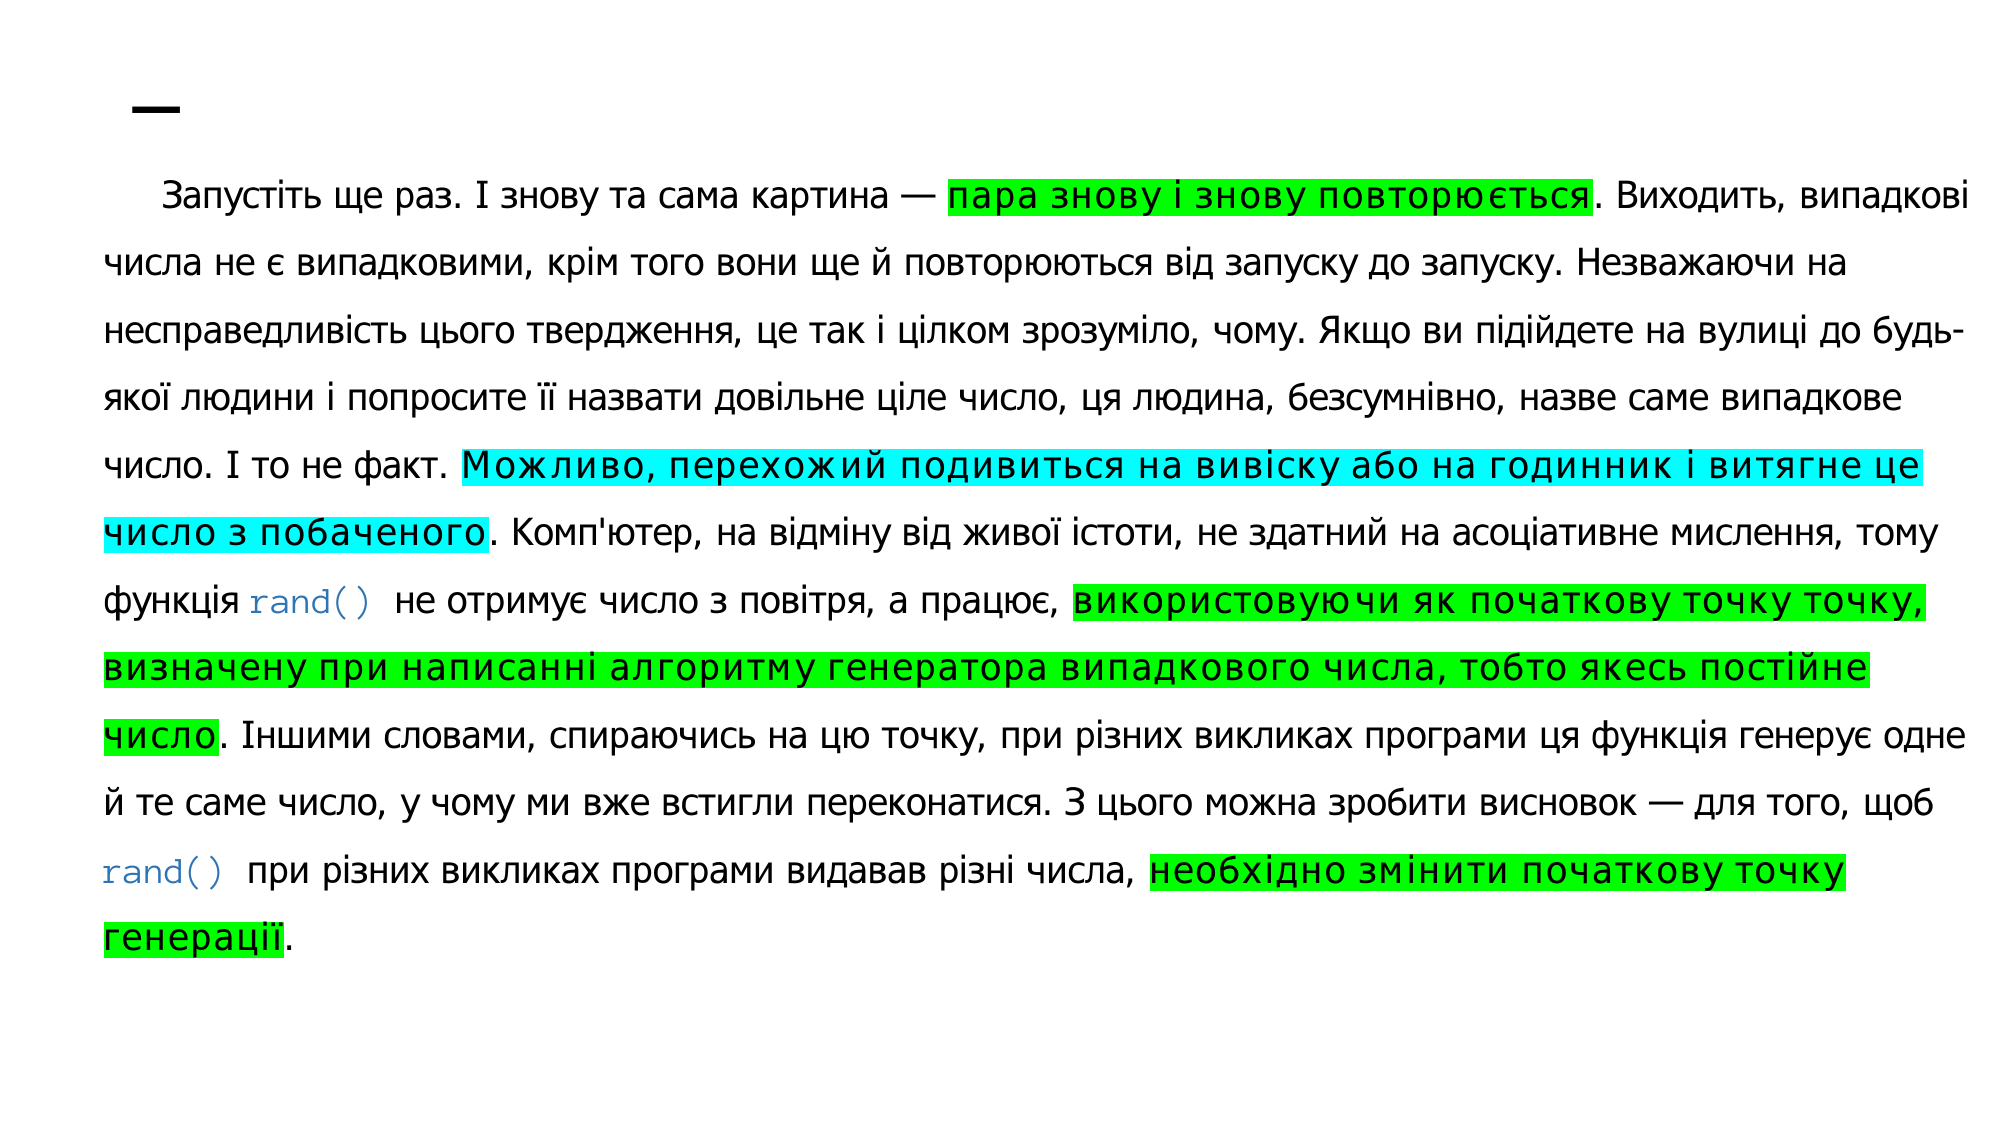

# _
Запустіть ще раз. І знову та сама картина — пара знову і знову повторюється. Виходить, випадкові числа не є випадковими, крім того вони ще й повторюються від запуску до запуску. Незважаючи на несправедливість цього твердження, це так і цілком зрозуміло, чому. Якщо ви підійдете на вулиці до будь-якої людини і попросите її назвати довільне ціле число, ця людина, безсумнівно, назве саме випадкове число. І то не факт. Можливо, перехожий подивиться на вивіску або на годинник і витягне це число з побаченого. Комп'ютер, на відміну від живої істоти, не здатний на асоціативне мислення, тому функція rand() не отримує число з повітря, а працює, використовуючи як початкову точку точку, визначену при написанні алгоритму генератора випадкового числа, тобто якесь постійне число. Іншими словами, спираючись на цю точку, при різних викликах програми ця функція генерує одне й те саме число, у чому ми вже встигли переконатися. З цього можна зробити висновок — для того, щоб rand() при різних викликах програми видавав різні числа, необхідно змінити початкову точку генерації.